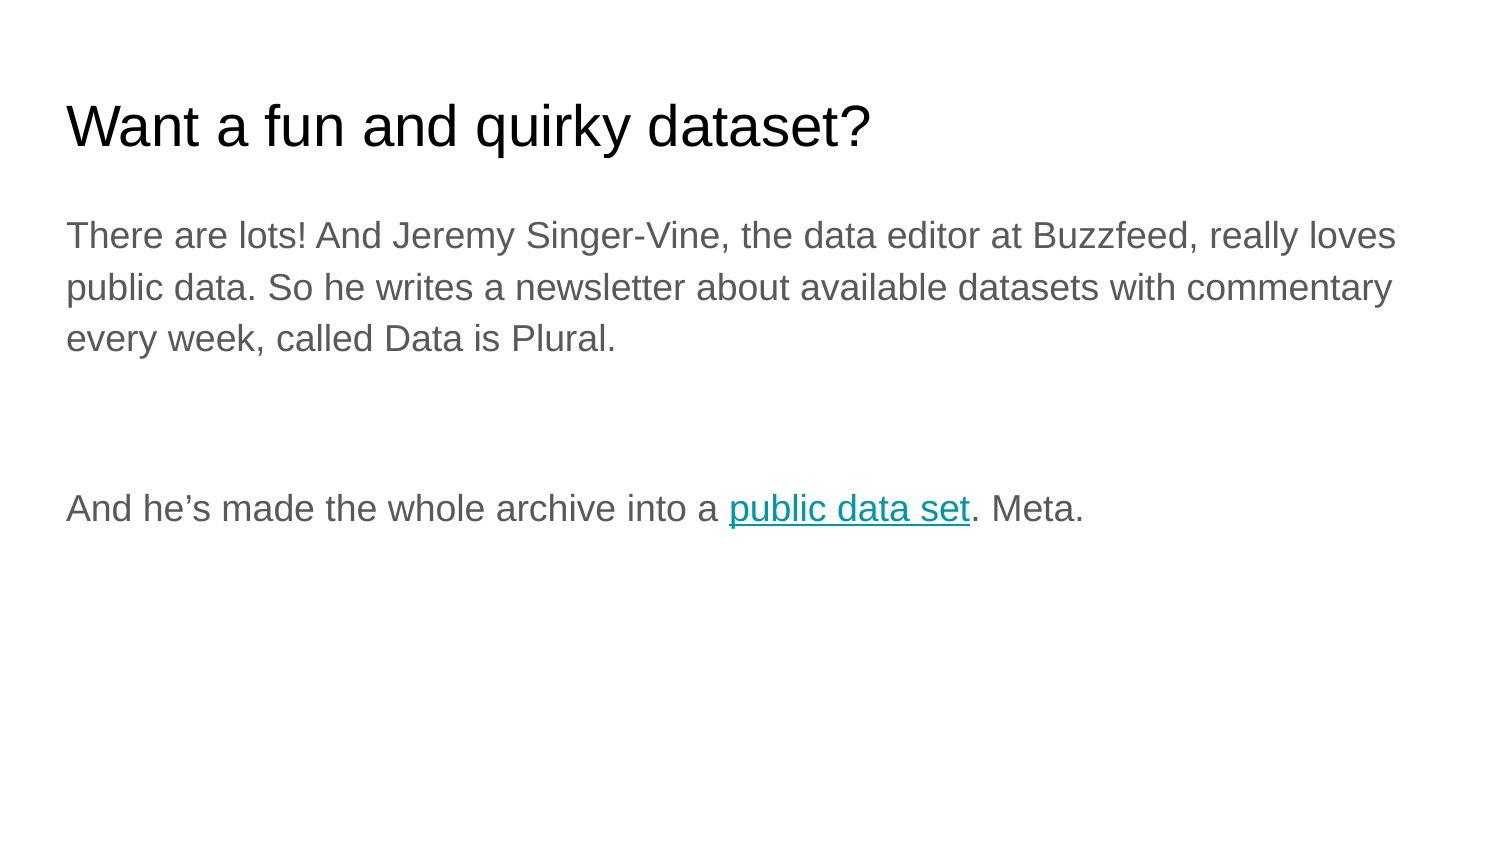

# Want a fun and quirky dataset?
There are lots! And Jeremy Singer-Vine, the data editor at Buzzfeed, really loves public data. So he writes a newsletter about available datasets with commentary every week, called Data is Plural.

And he’s made the whole archive into a public data set. Meta.